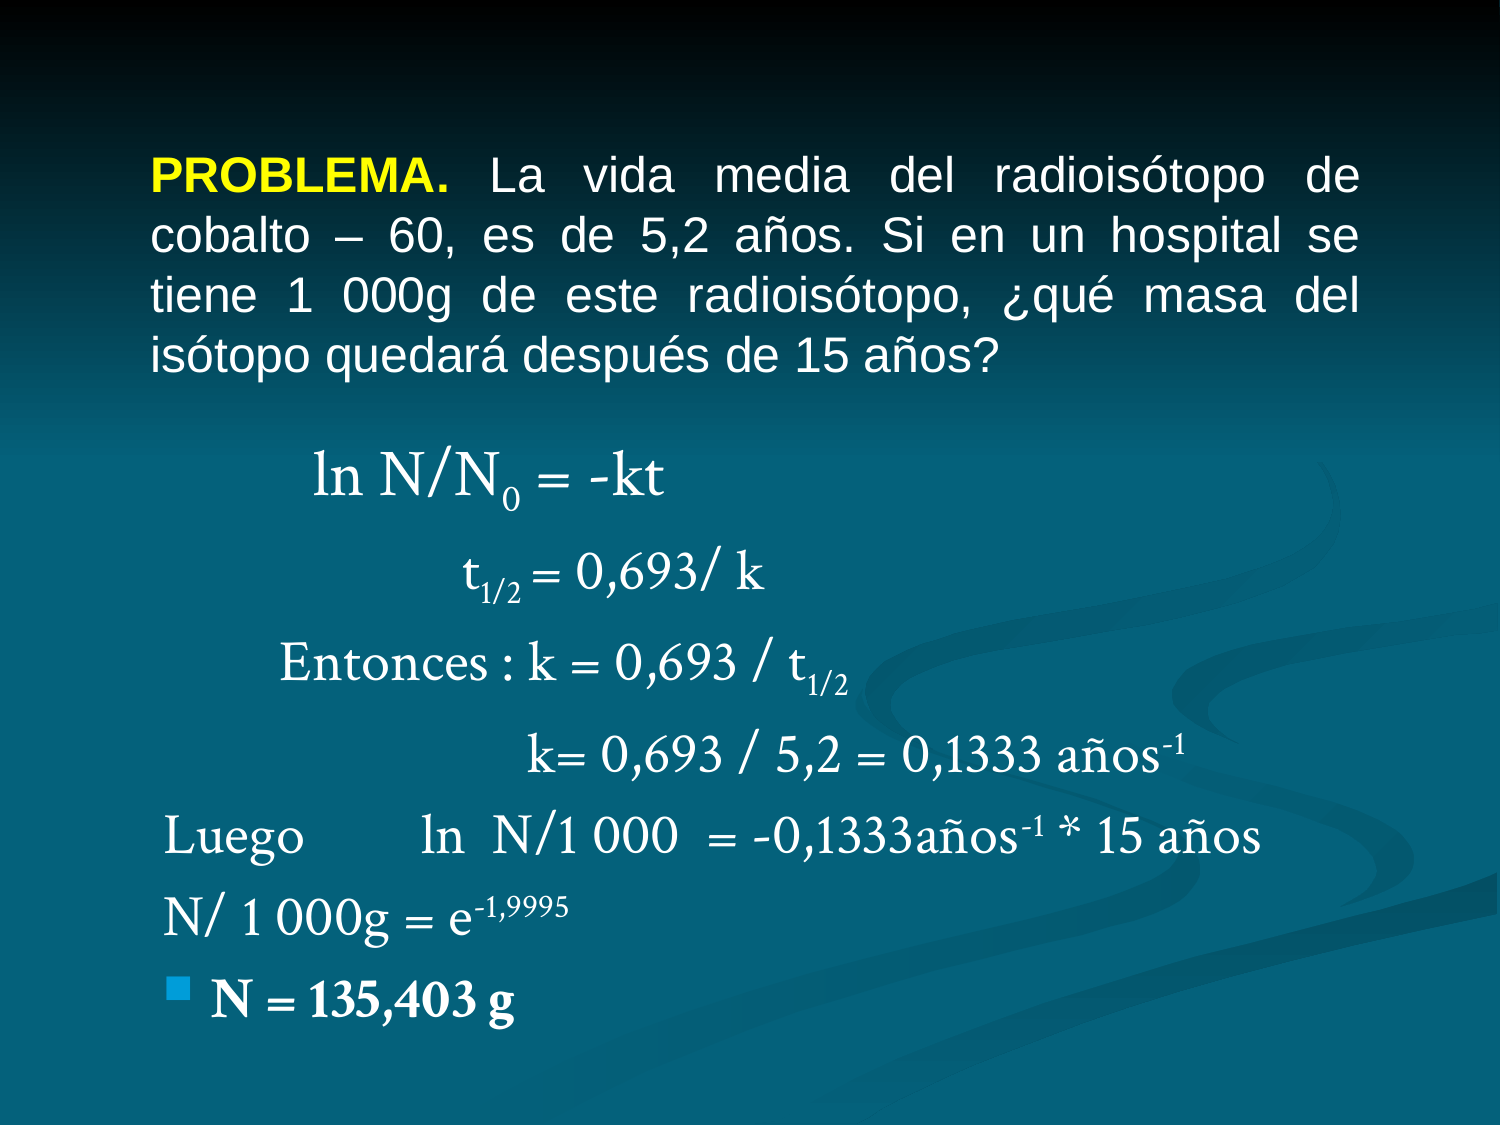

PROBLEMA. La vida media del radioisótopo de cobalto – 60, es de 5,2 años. Si en un hospital se tiene 1 000g de este radioisótopo, ¿qué masa del isótopo quedará después de 15 años?
               ln N/N0 = -kt
                       t1/2 = 0,693/ k
         Entonces : k = 0,693 / t1/2
                            k= 0,693 / 5,2 = 0,1333 años-1
Luego         ln  N/1 000  = -0,1333años-1 * 15 años
N/ 1 000g = e-1,9995
N = 135,403 g